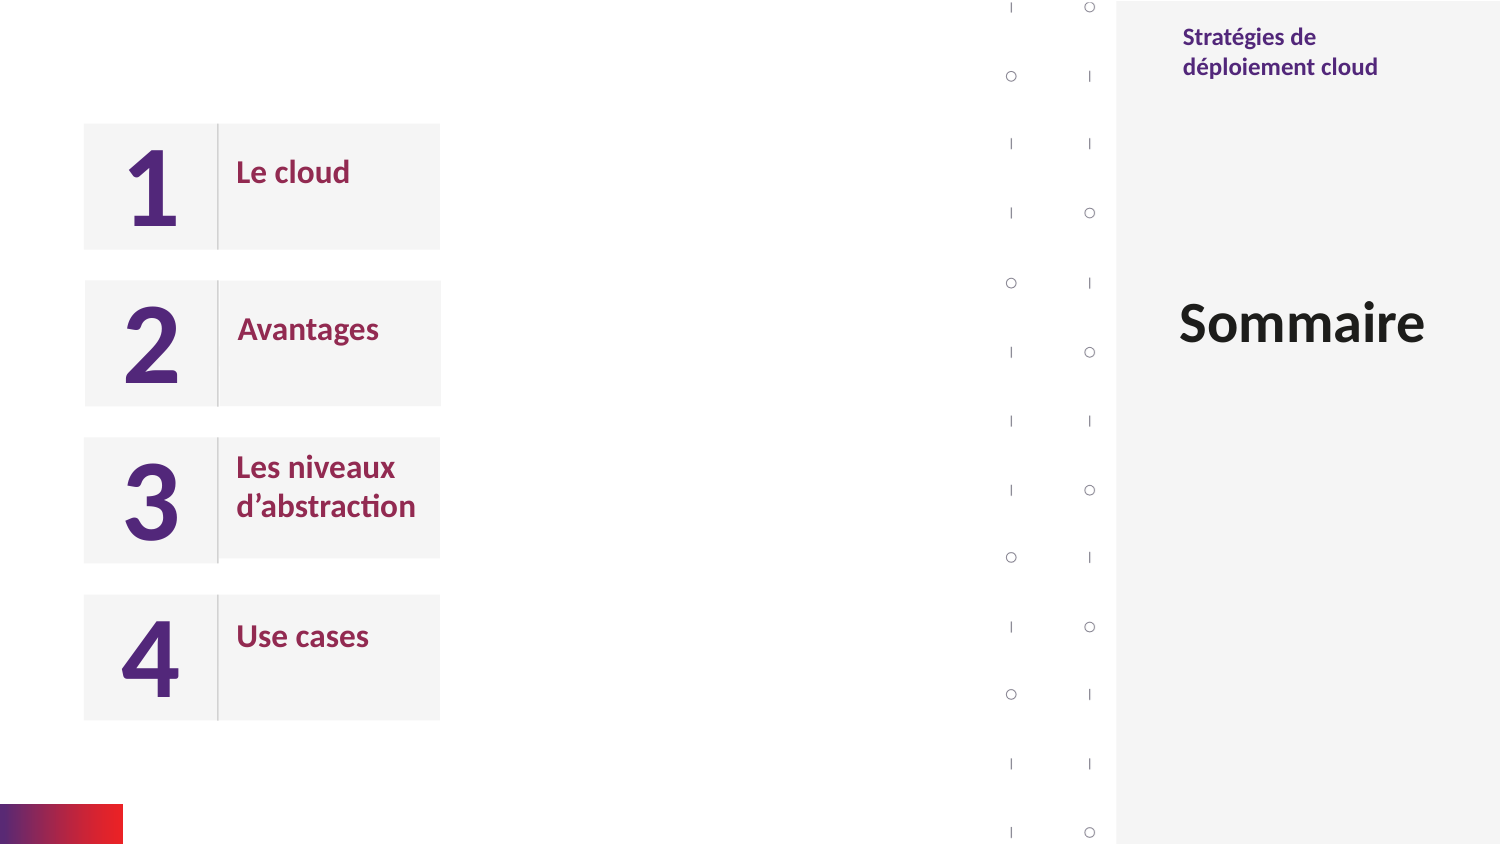

Stratégies de déploiement cloud
1

Le cloud
Sommaire

2

Avantages

3
Les niveaux d’abstraction

4

Use cases